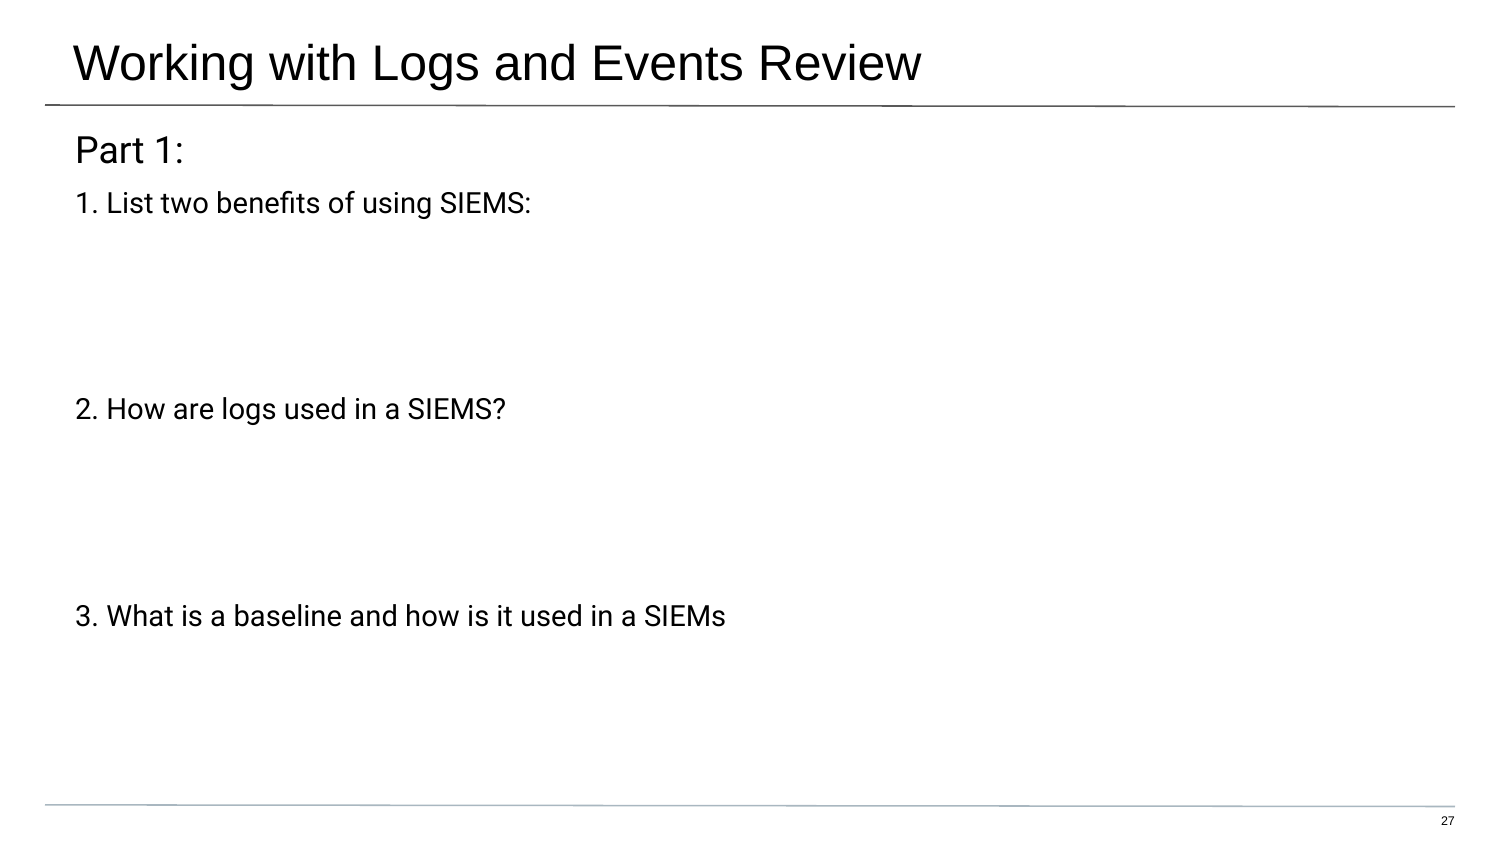

# Working with Logs and Events Review
Part 1:
1. List two benefits of using SIEMS:

2. How are logs used in a SIEMS?

3. What is a baseline and how is it used in a SIEMs

27